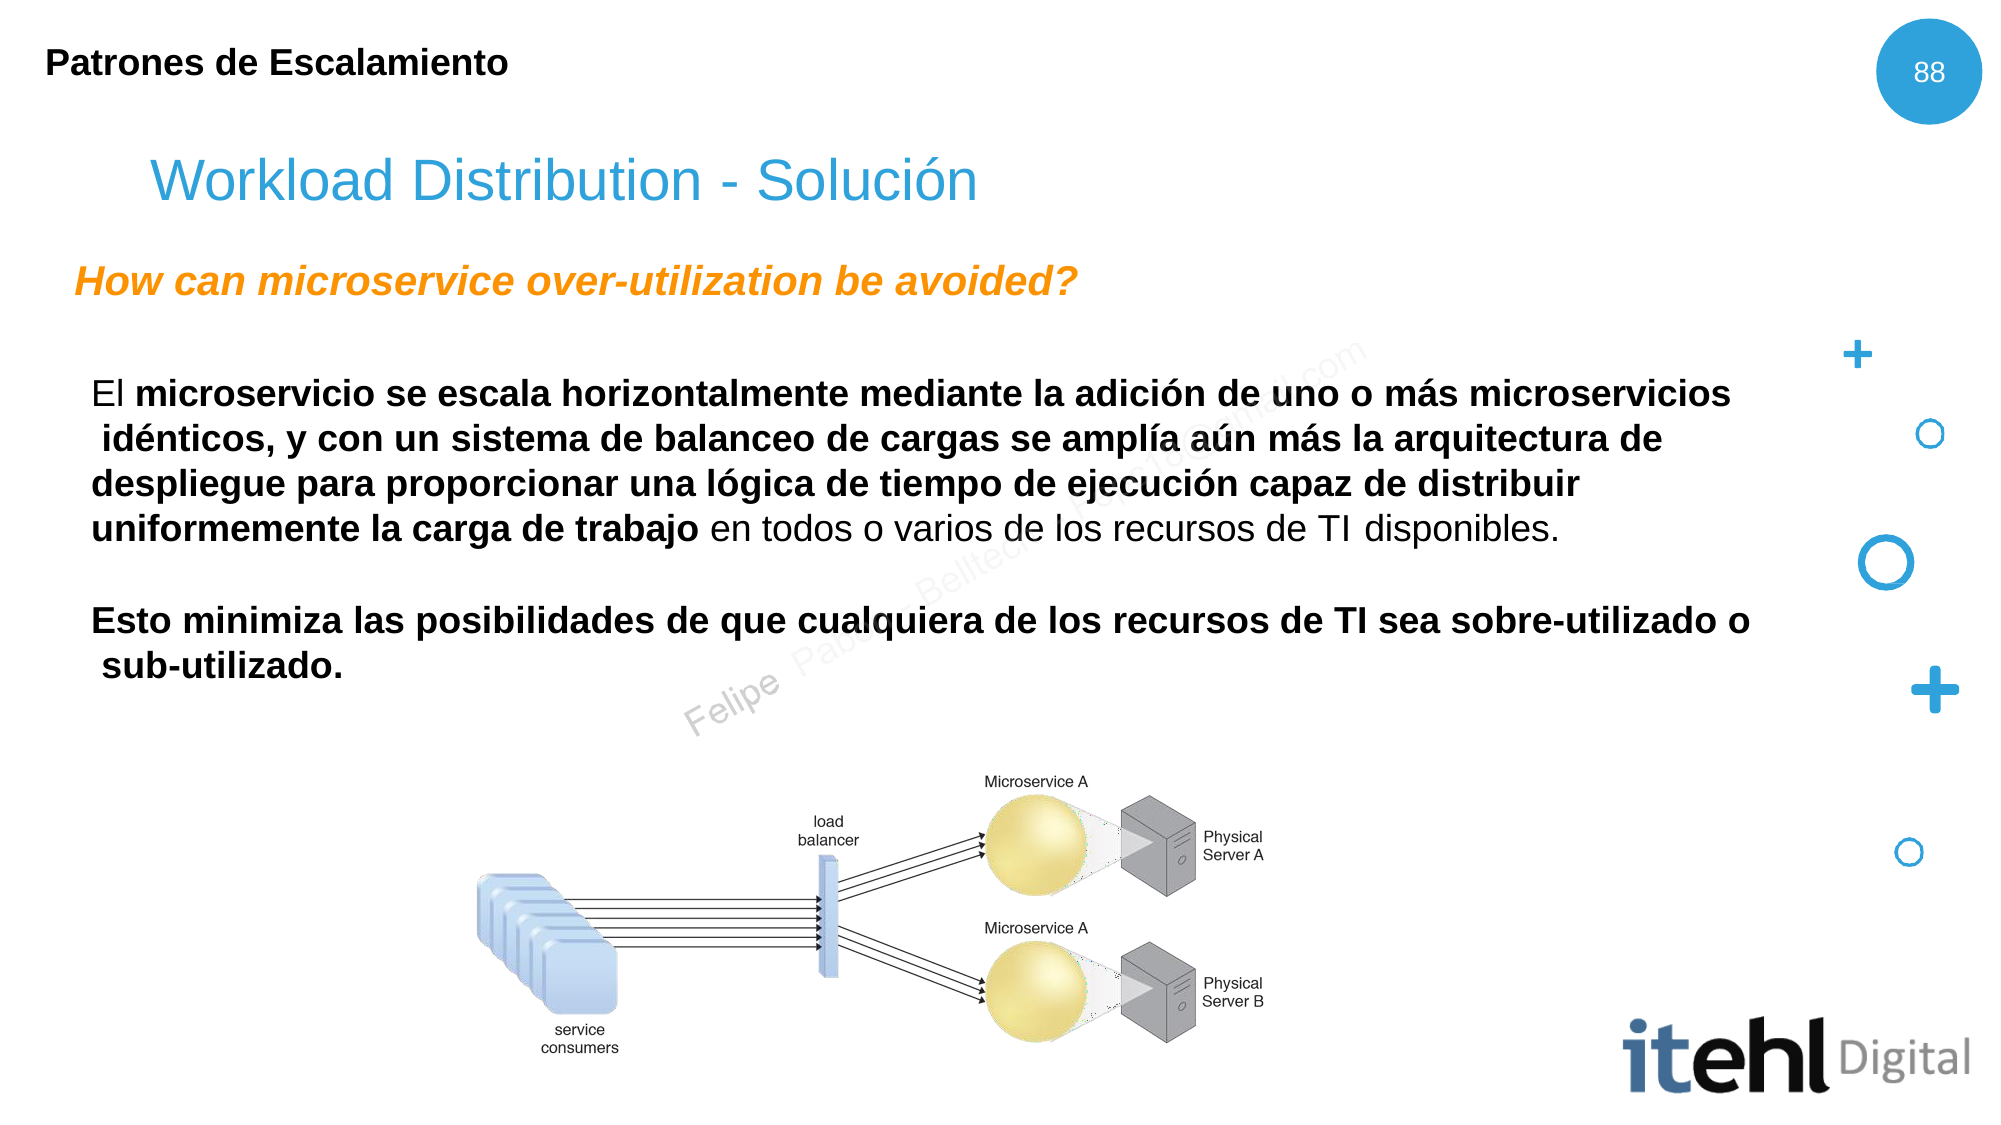

Patrones de Escalamiento
88
# Workload Distribution - Solución
How can microservice over-utilization be avoided?

El microservicio se escala horizontalmente mediante la adición de uno o más microservicios  idénticos, y con un sistema de balanceo de cargas se amplía aún más la arquitectura de  despliegue para proporcionar una lógica de tiempo de ejecución capaz de distribuir  uniformemente la carga de trabajo en todos o varios de los recursos de TI disponibles.

Esto minimiza las posibilidades de que cualquiera de los recursos de TI sea sobre-utilizado o  sub-utilizado.